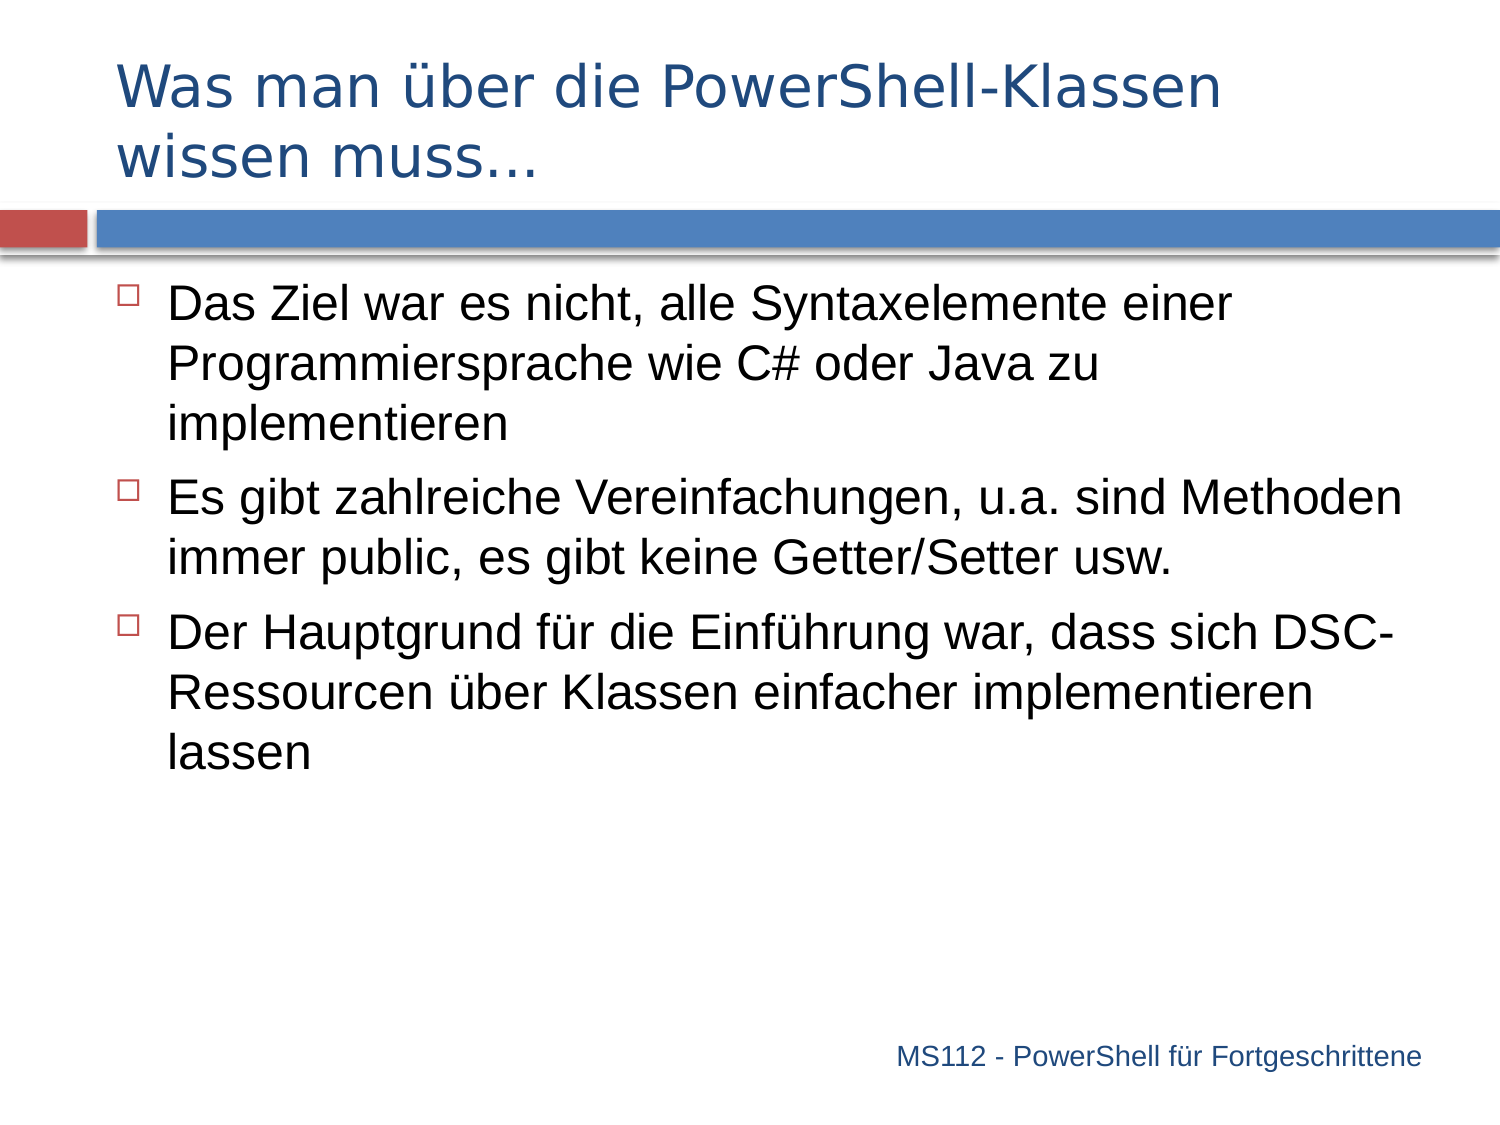

# Was man über die PowerShell-Klassen wissen muss...
Das Ziel war es nicht, alle Syntaxelemente einer Programmiersprache wie C# oder Java zu implementieren
Es gibt zahlreiche Vereinfachungen, u.a. sind Methoden immer public, es gibt keine Getter/Setter usw.
Der Hauptgrund für die Einführung war, dass sich DSC-Ressourcen über Klassen einfacher implementieren lassen
MS112 - PowerShell für Fortgeschrittene